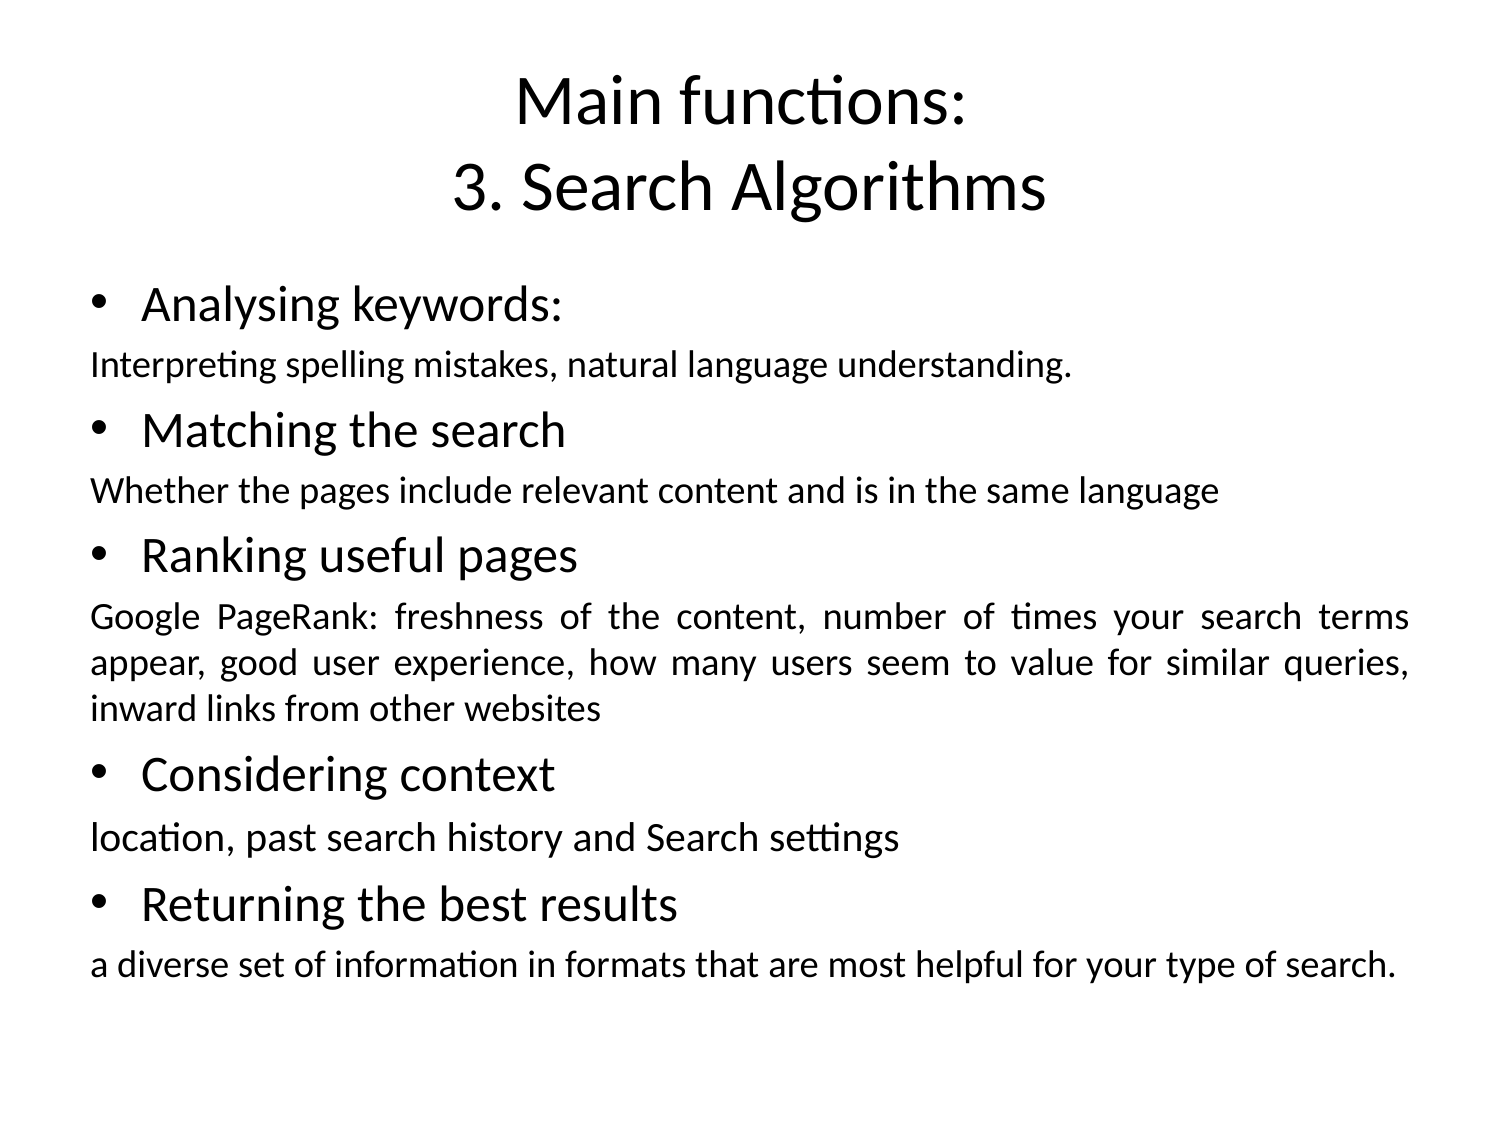

# Main functions: 3. Search Algorithms
Analysing keywords:
Interpreting spelling mistakes, natural language understanding.
Matching the search
Whether the pages include relevant content and is in the same language
Ranking useful pages
Google PageRank: freshness of the content, number of times your search terms appear, good user experience, how many users seem to value for similar queries, inward links from other websites
Considering context
location, past search history and Search settings
Returning the best results
a diverse set of information in formats that are most helpful for your type of search.